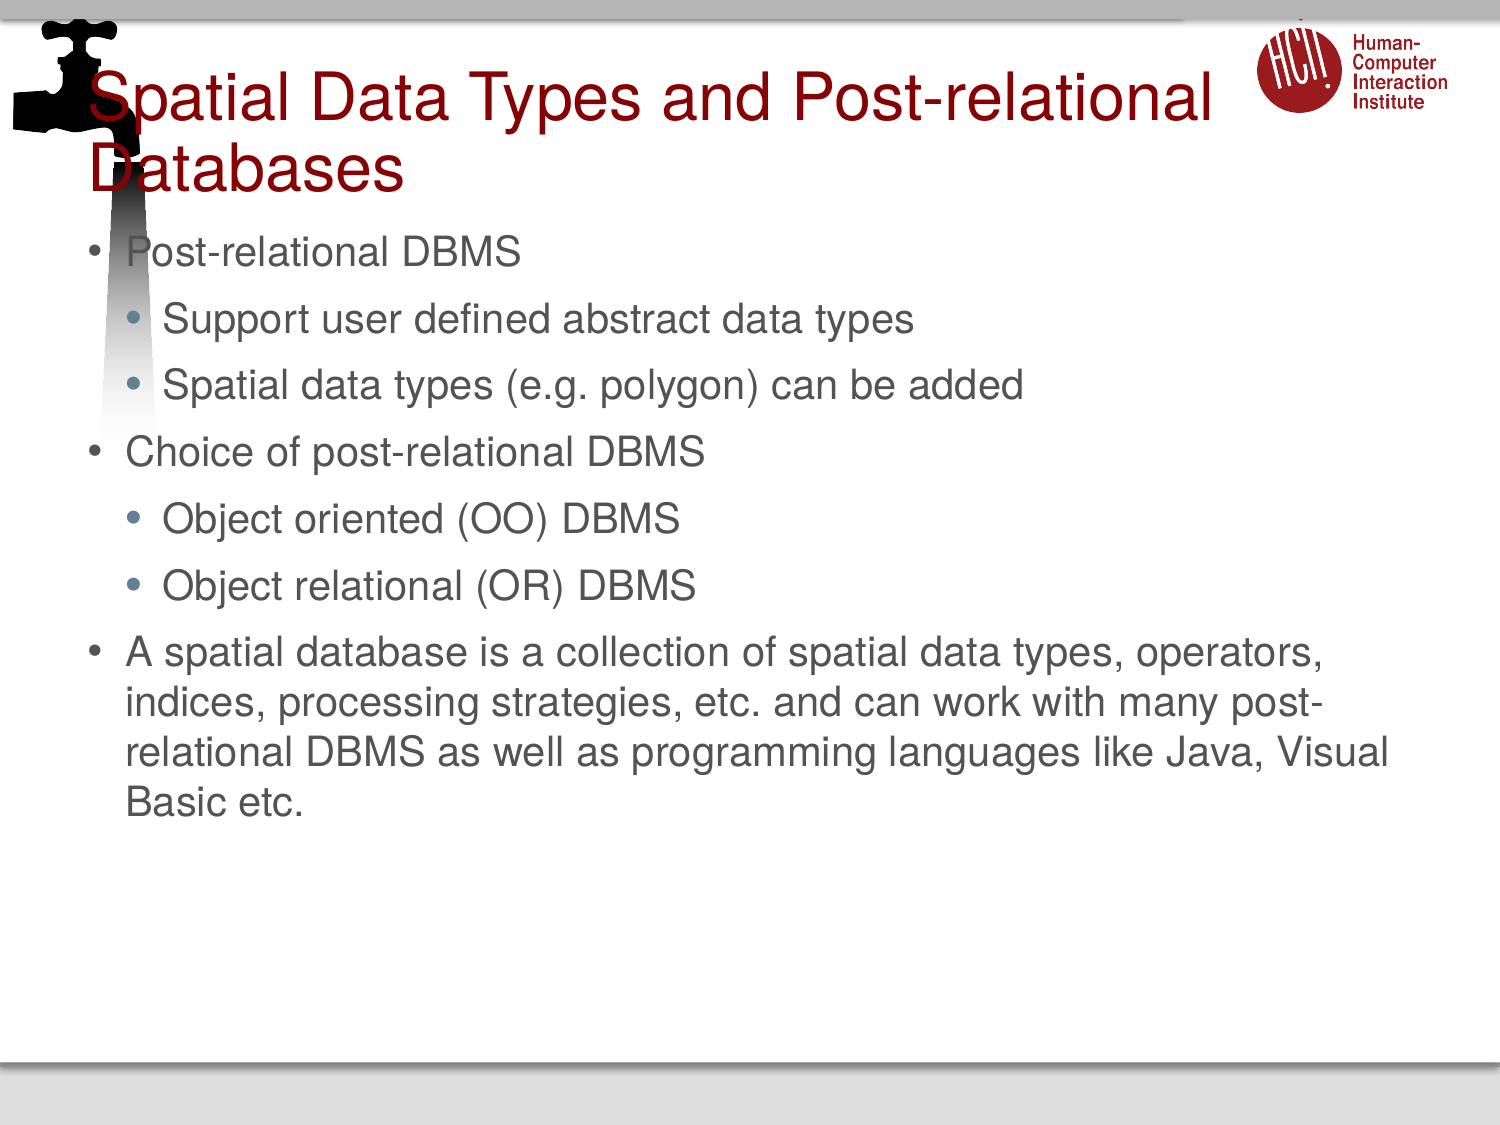

# Spatial Data Types and Post-relational Databases
Post-relational DBMS
Support user defined abstract data types
Spatial data types (e.g. polygon) can be added
Choice of post-relational DBMS
Object oriented (OO) DBMS
Object relational (OR) DBMS
A spatial database is a collection of spatial data types, operators, indices, processing strategies, etc. and can work with many post-relational DBMS as well as programming languages like Java, Visual Basic etc.